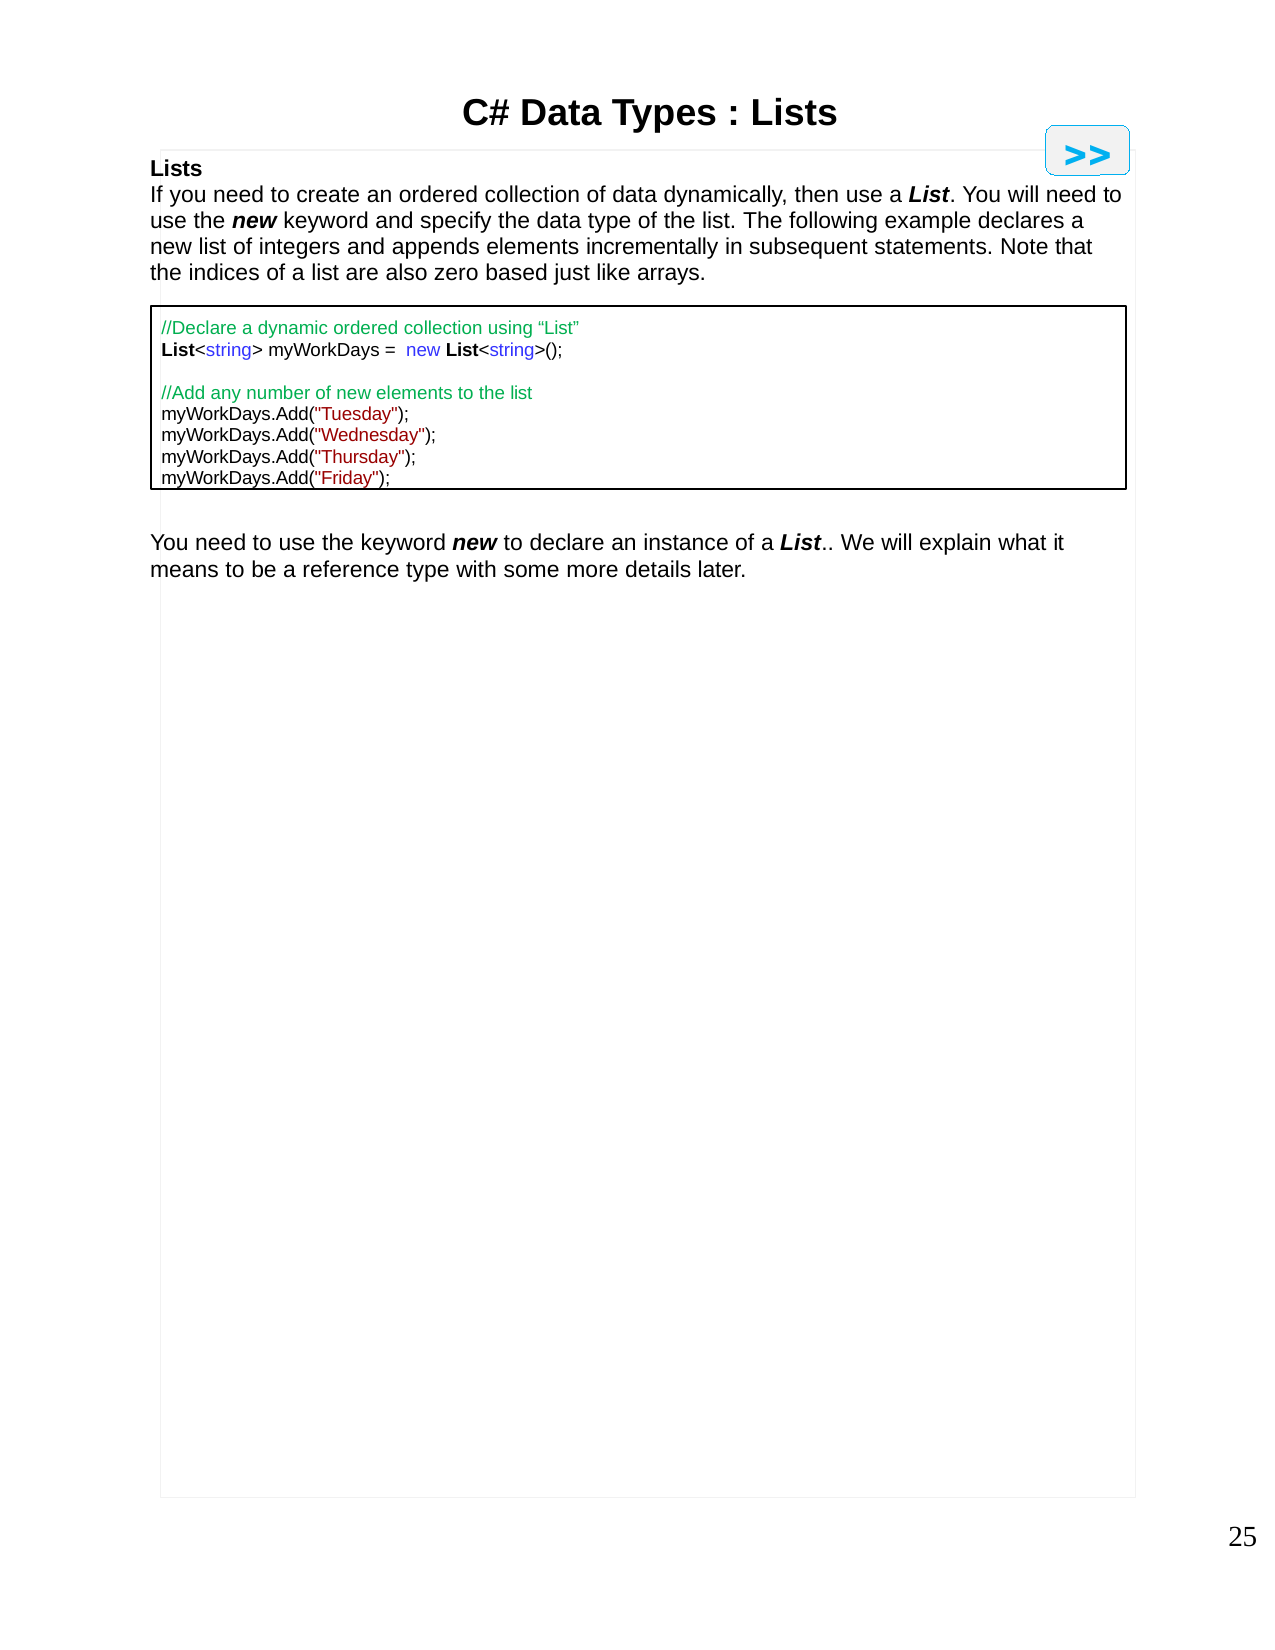

# C# Data Types : Lists

Lists
If you need to create an ordered collection of data dynamically, then use a List. You will need to use the new keyword and specify the data type of the list. The following example declares a new list of integers and appends elements incrementally in subsequent statements. Note that the indices of a list are also zero based just like arrays.
>>
//Declare a dynamic ordered collection using “List”
List<string> myWorkDays = new List<string>();

//Add any number of new elements to the list myWorkDays.Add("Tuesday"); myWorkDays.Add("Wednesday"); myWorkDays.Add("Thursday"); myWorkDays.Add("Friday");
You need to use the keyword new to declare an instance of a List.. We will explain what it means to be a reference type with some more details later.
25